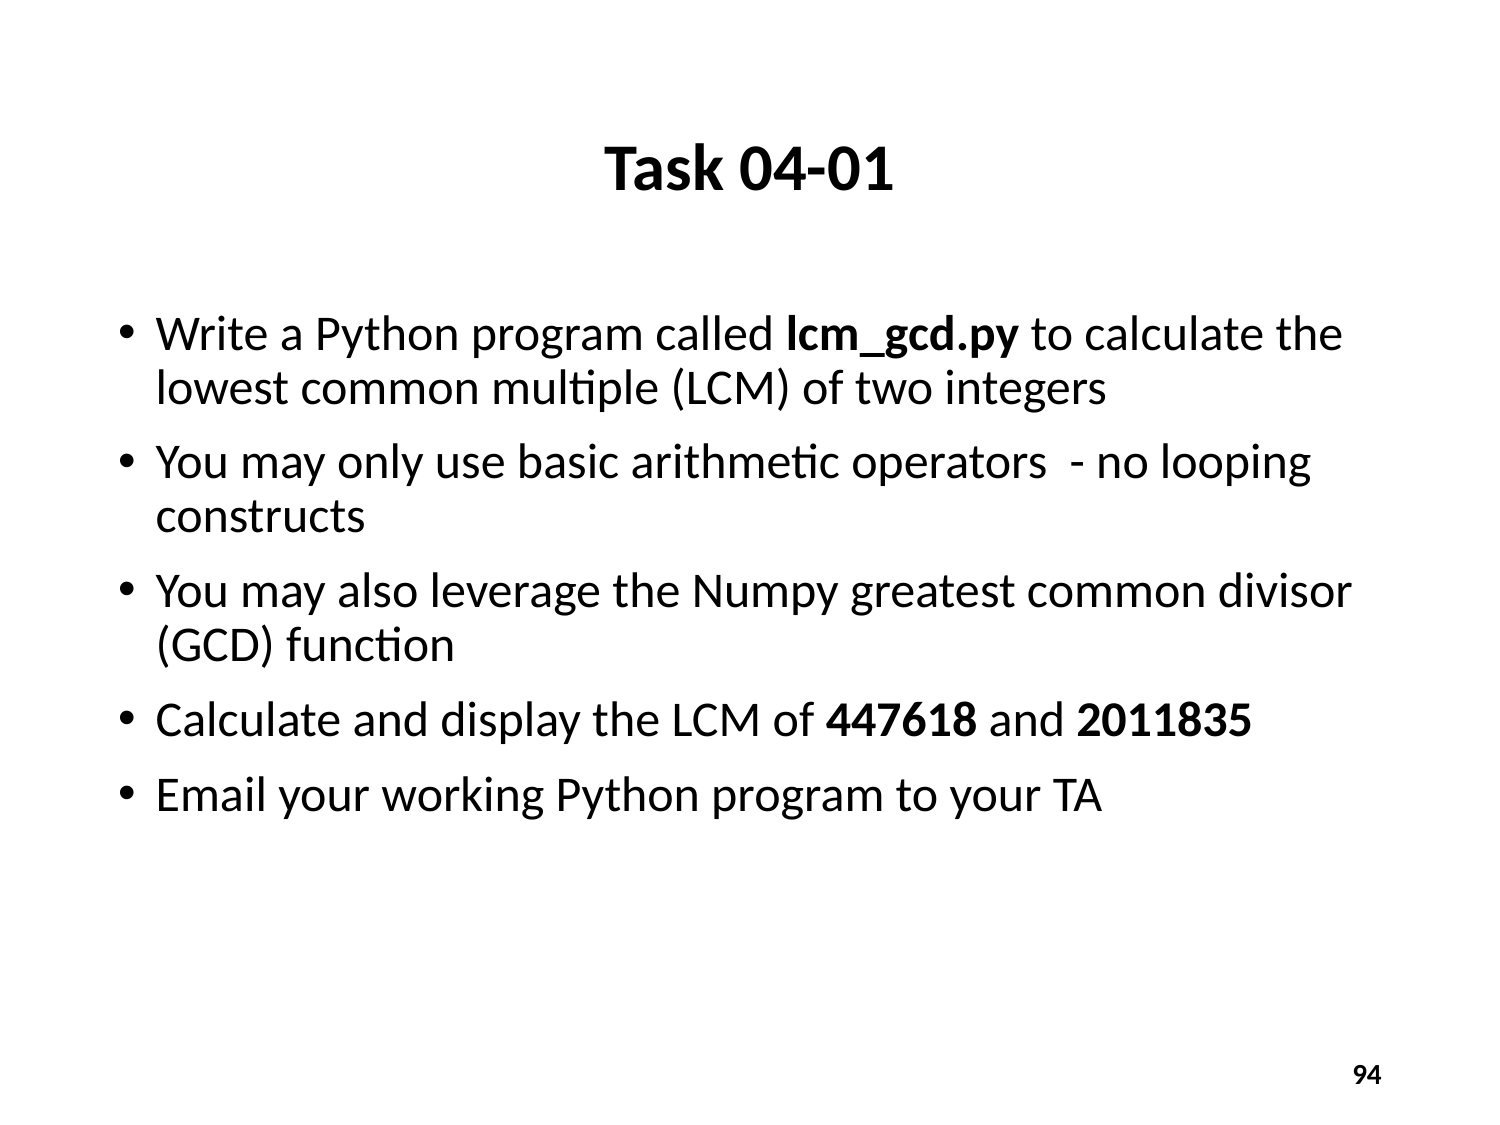

# Task 04-01
Write a Python program called lcm_gcd.py to calculate the lowest common multiple (LCM) of two integers
You may only use basic arithmetic operators  - no looping constructs
You may also leverage the Numpy greatest common divisor (GCD) function
Calculate and display the LCM of 447618 and 2011835
Email your working Python program to your TA
94